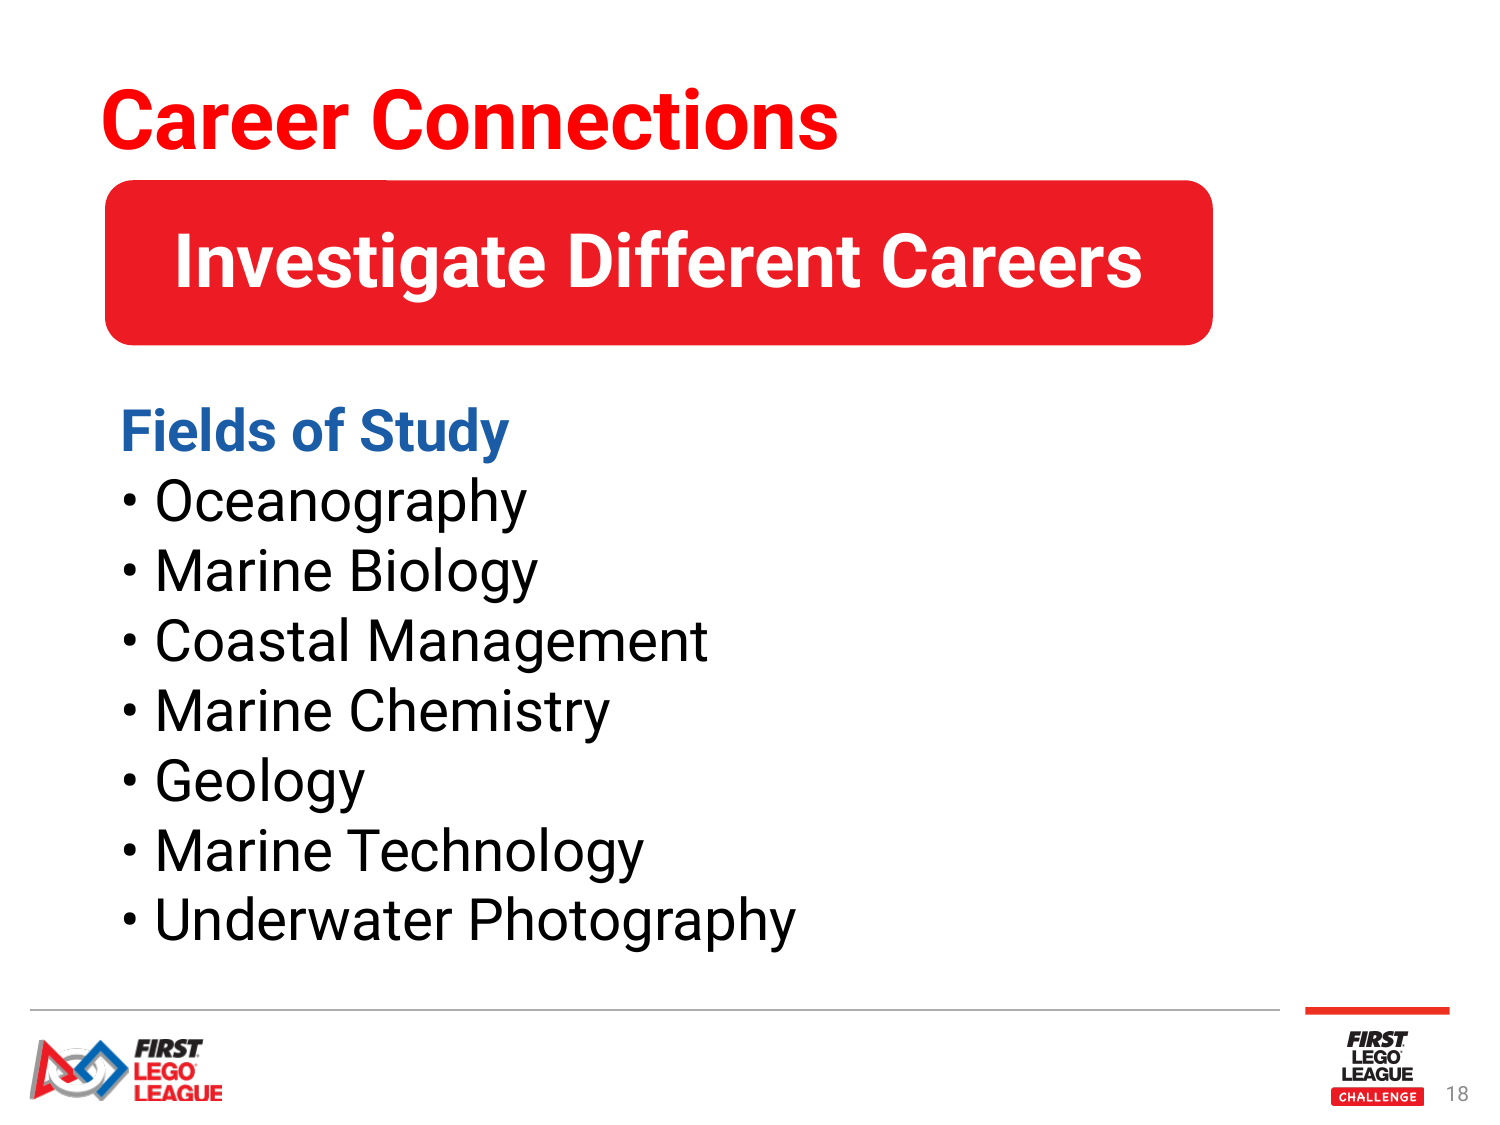

# Career Connections
Investigate Different Careers
Fields of Study
• Oceanography
• Marine Biology
• Coastal Management
• Marine Chemistry
• Geology
• Marine Technology
• Underwater Photography
18